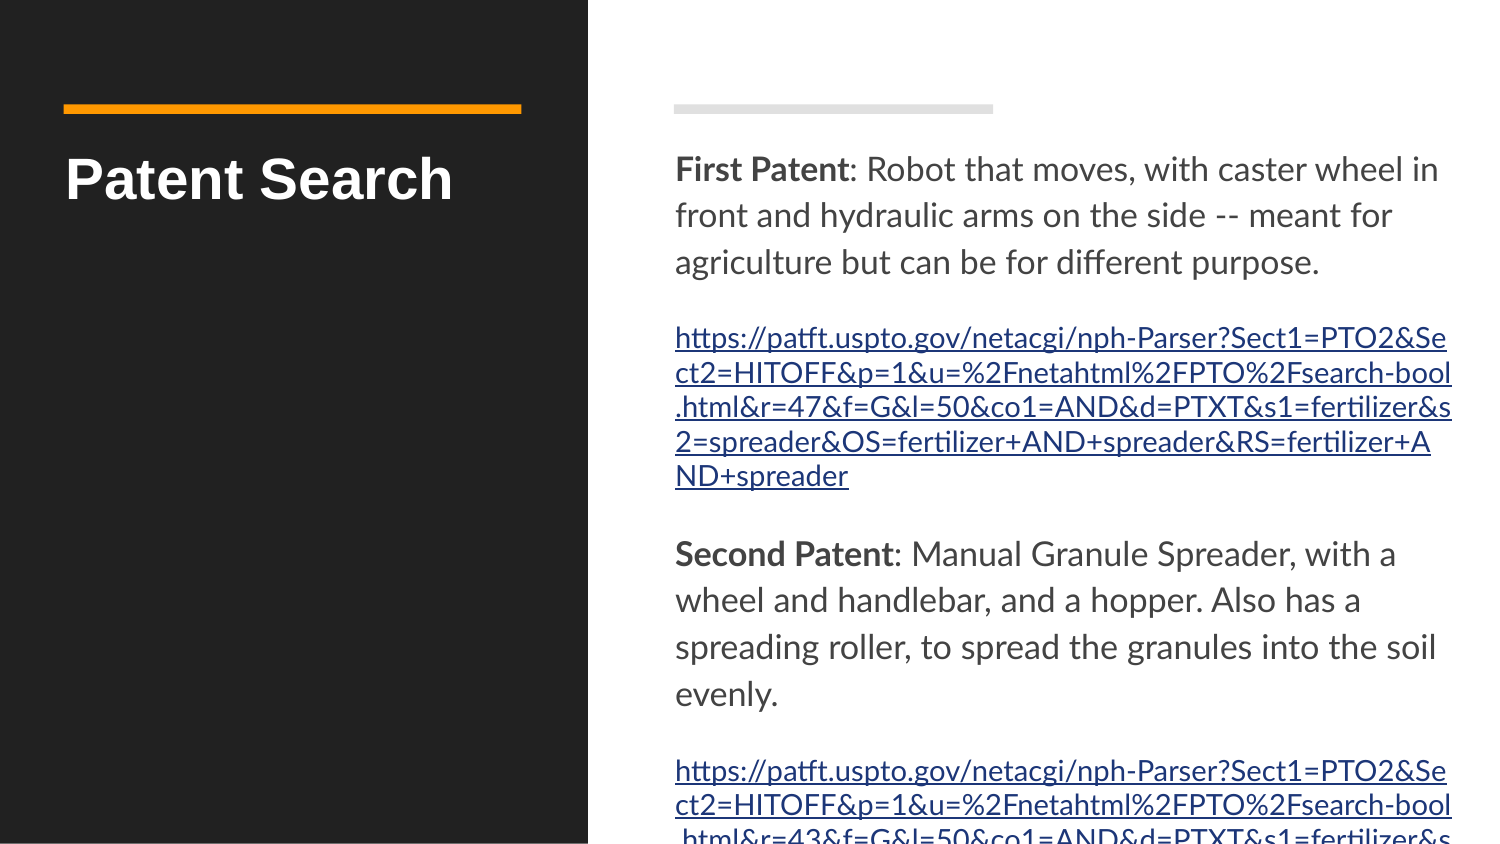

# Patent Search
First Patent: Robot that moves, with caster wheel in front and hydraulic arms on the side -- meant for agriculture but can be for different purpose.
https://patft.uspto.gov/netacgi/nph-Parser?Sect1=PTO2&Sect2=HITOFF&p=1&u=%2Fnetahtml%2FPTO%2Fsearch-bool.html&r=47&f=G&l=50&co1=AND&d=PTXT&s1=fertilizer&s2=spreader&OS=fertilizer+AND+spreader&RS=fertilizer+AND+spreader
Second Patent: Manual Granule Spreader, with a wheel and handlebar, and a hopper. Also has a spreading roller, to spread the granules into the soil evenly.
https://patft.uspto.gov/netacgi/nph-Parser?Sect1=PTO2&Sect2=HITOFF&p=1&u=%2Fnetahtml%2FPTO%2Fsearch-bool.html&r=43&f=G&l=50&co1=AND&d=PTXT&s1=fertilizer&s2=spreader&OS=fertilizer+AND+spreader&RS=(fertilizer+AND+spreader)